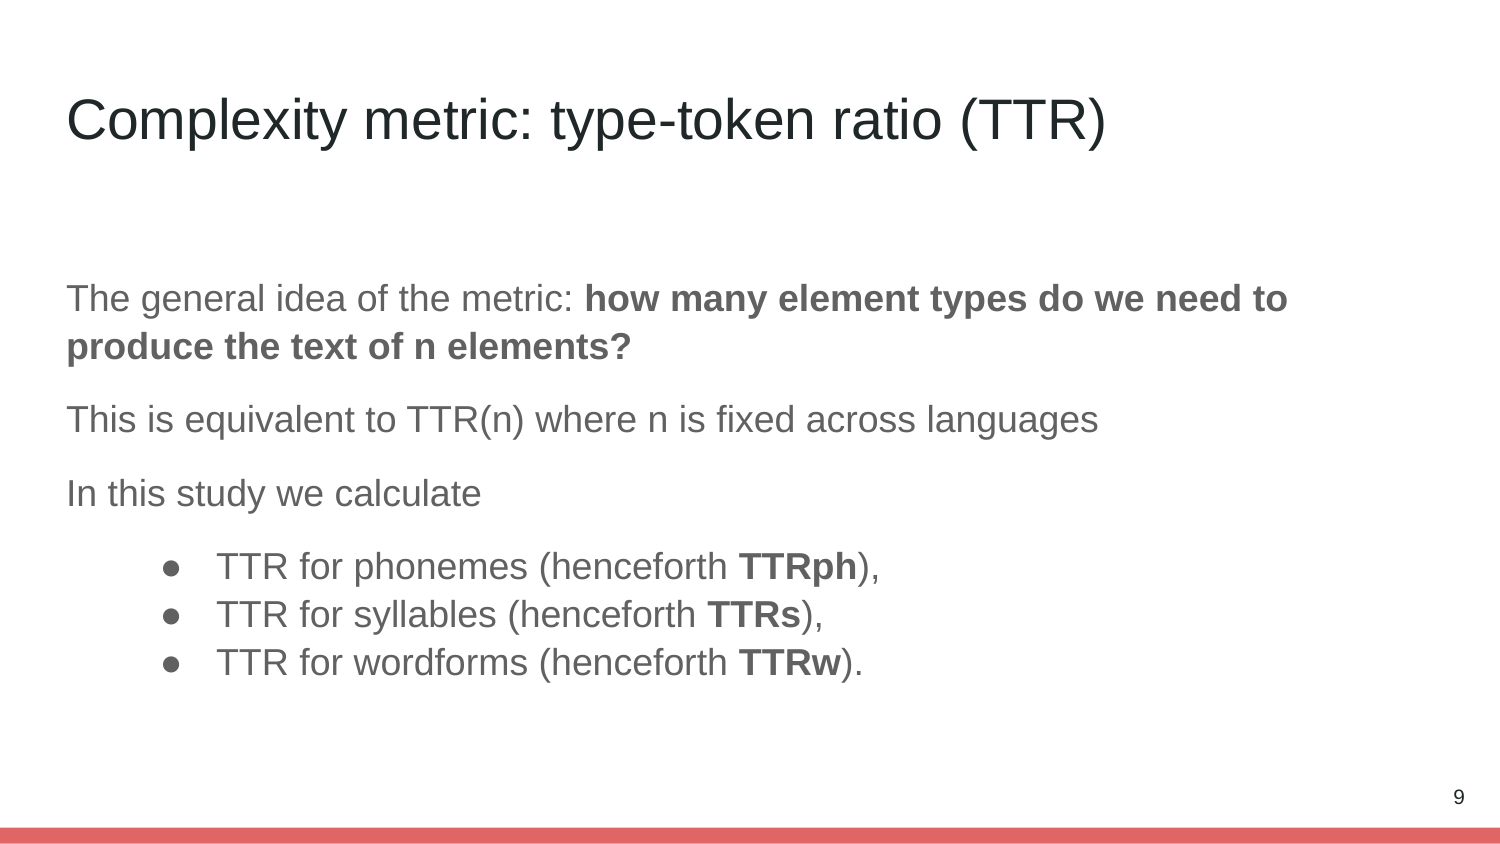

# Complexity metric: type-token ratio (TTR)

The general idea of the metric: how many element types do we need to produce the text of n elements?
This is equivalent to TTR(n) where n is fixed across languages
In this study we calculate
TTR for phonemes (henceforth TTRph),
TTR for syllables (henceforth TTRs),
TTR for wordforms (henceforth TTRw).
9